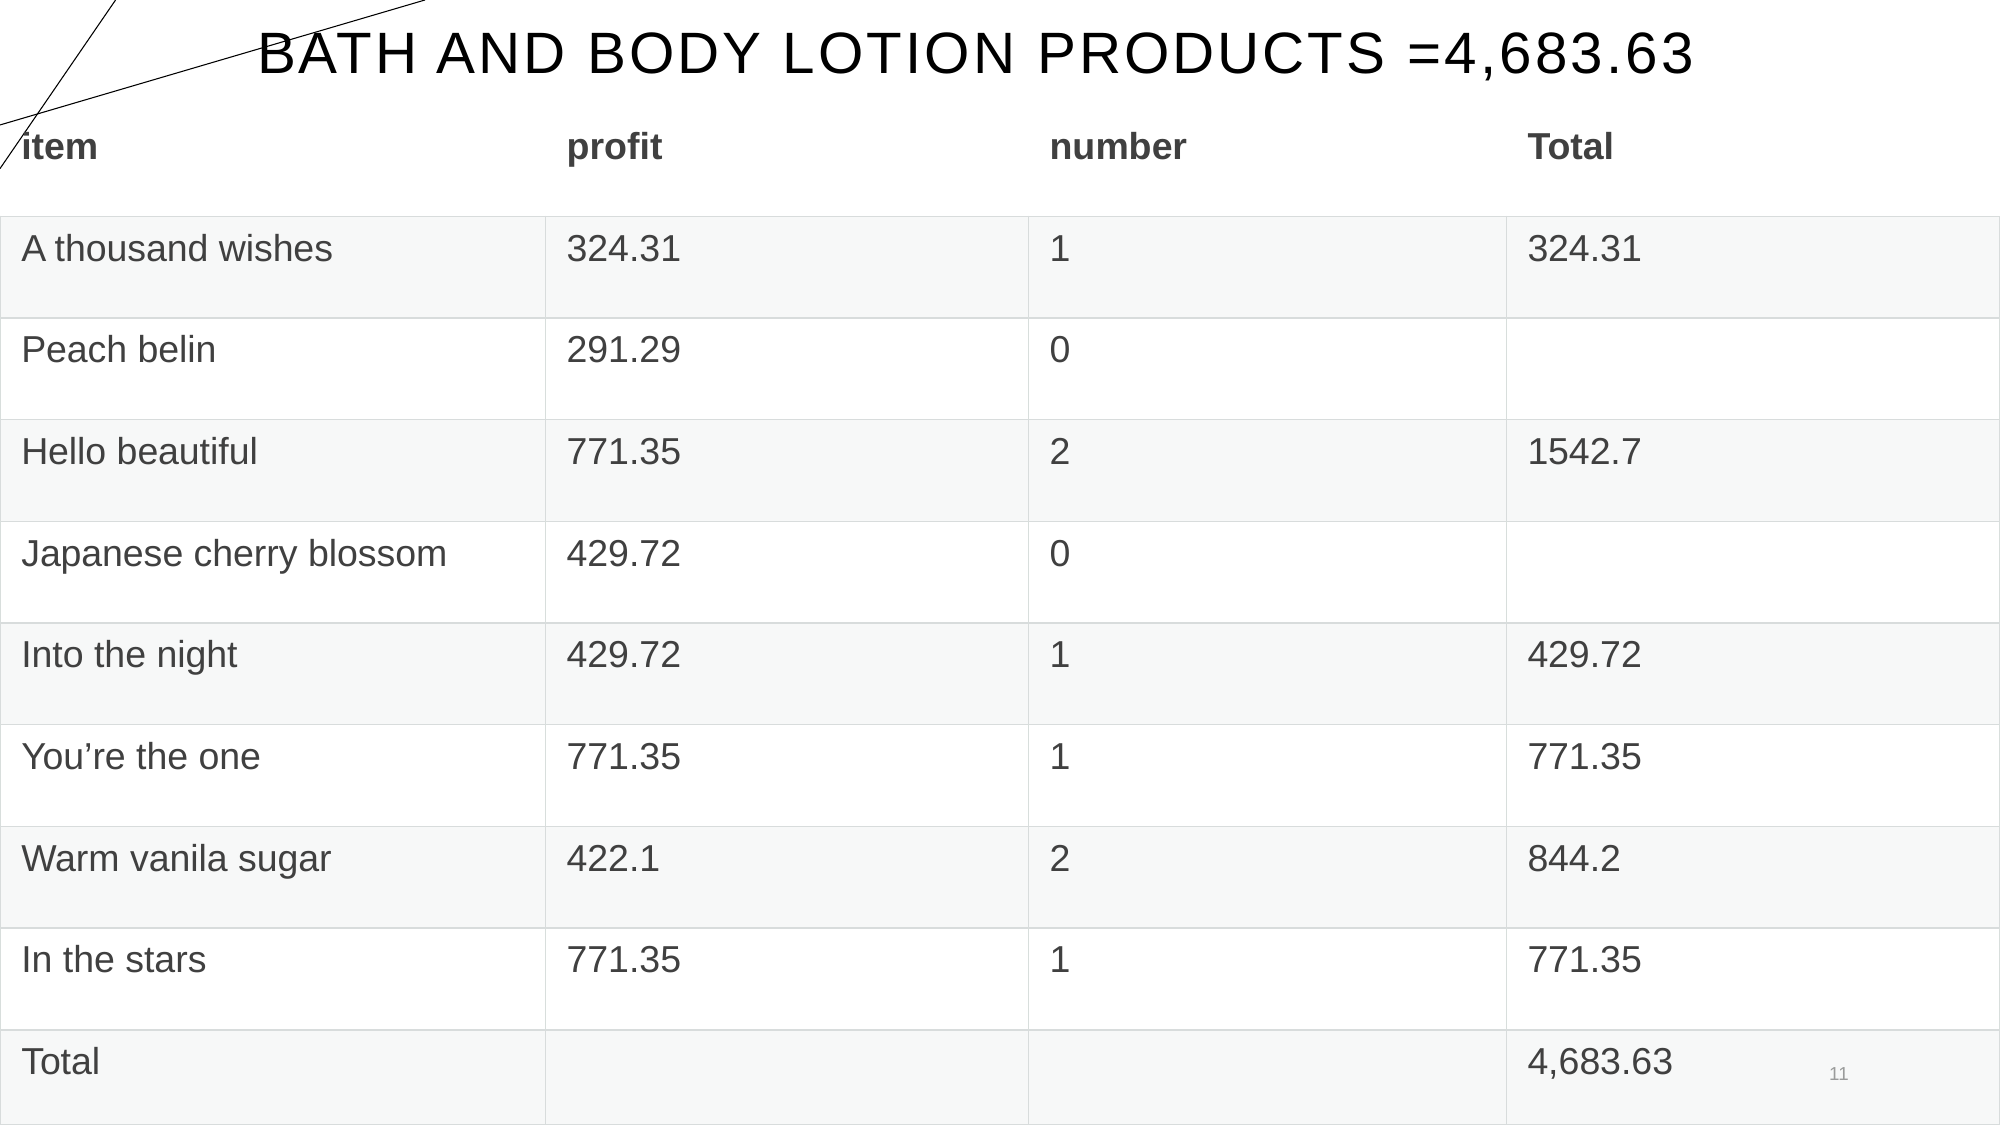

# Bath and body lotion products =4,683.63
| item | profit | number | Total |
| --- | --- | --- | --- |
| A thousand wishes | 324.31 | 1 | 324.31 |
| Peach belin | 291.29 | 0 |  |
| Hello beautiful | 771.35 | 2 | 1542.7 |
| Japanese cherry blossom | 429.72 | 0 |  |
| Into the night | 429.72 | 1 | 429.72 |
| You’re the one | 771.35 | 1 | 771.35 |
| Warm vanila sugar | 422.1 | 2 | 844.2 |
| In the stars | 771.35 | 1 | 771.35 |
| Total |  |  | 4,683.63 |
11